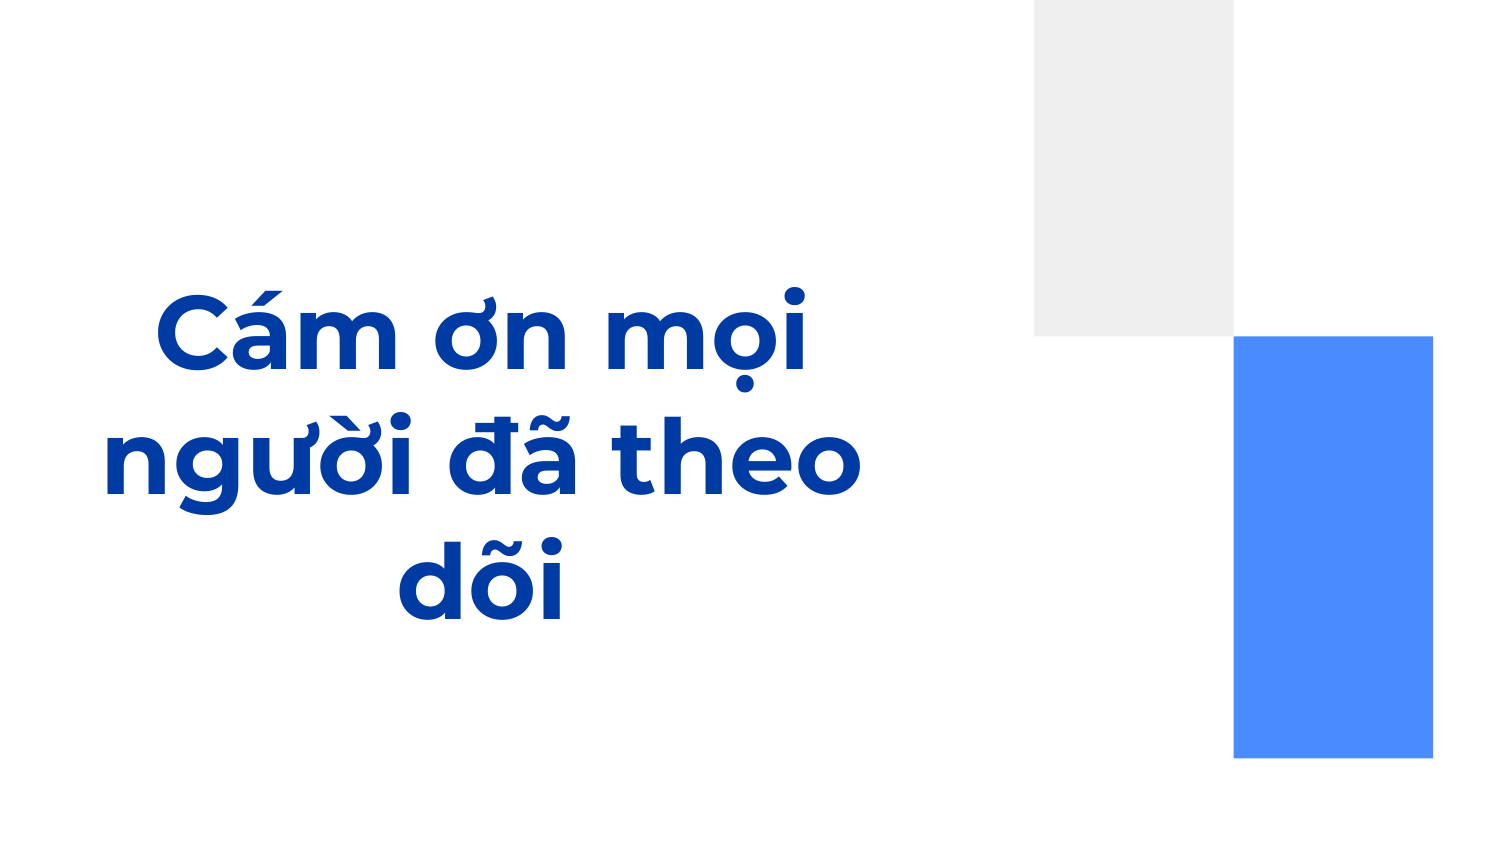

# Cám ơn mọi người đã theo dõi